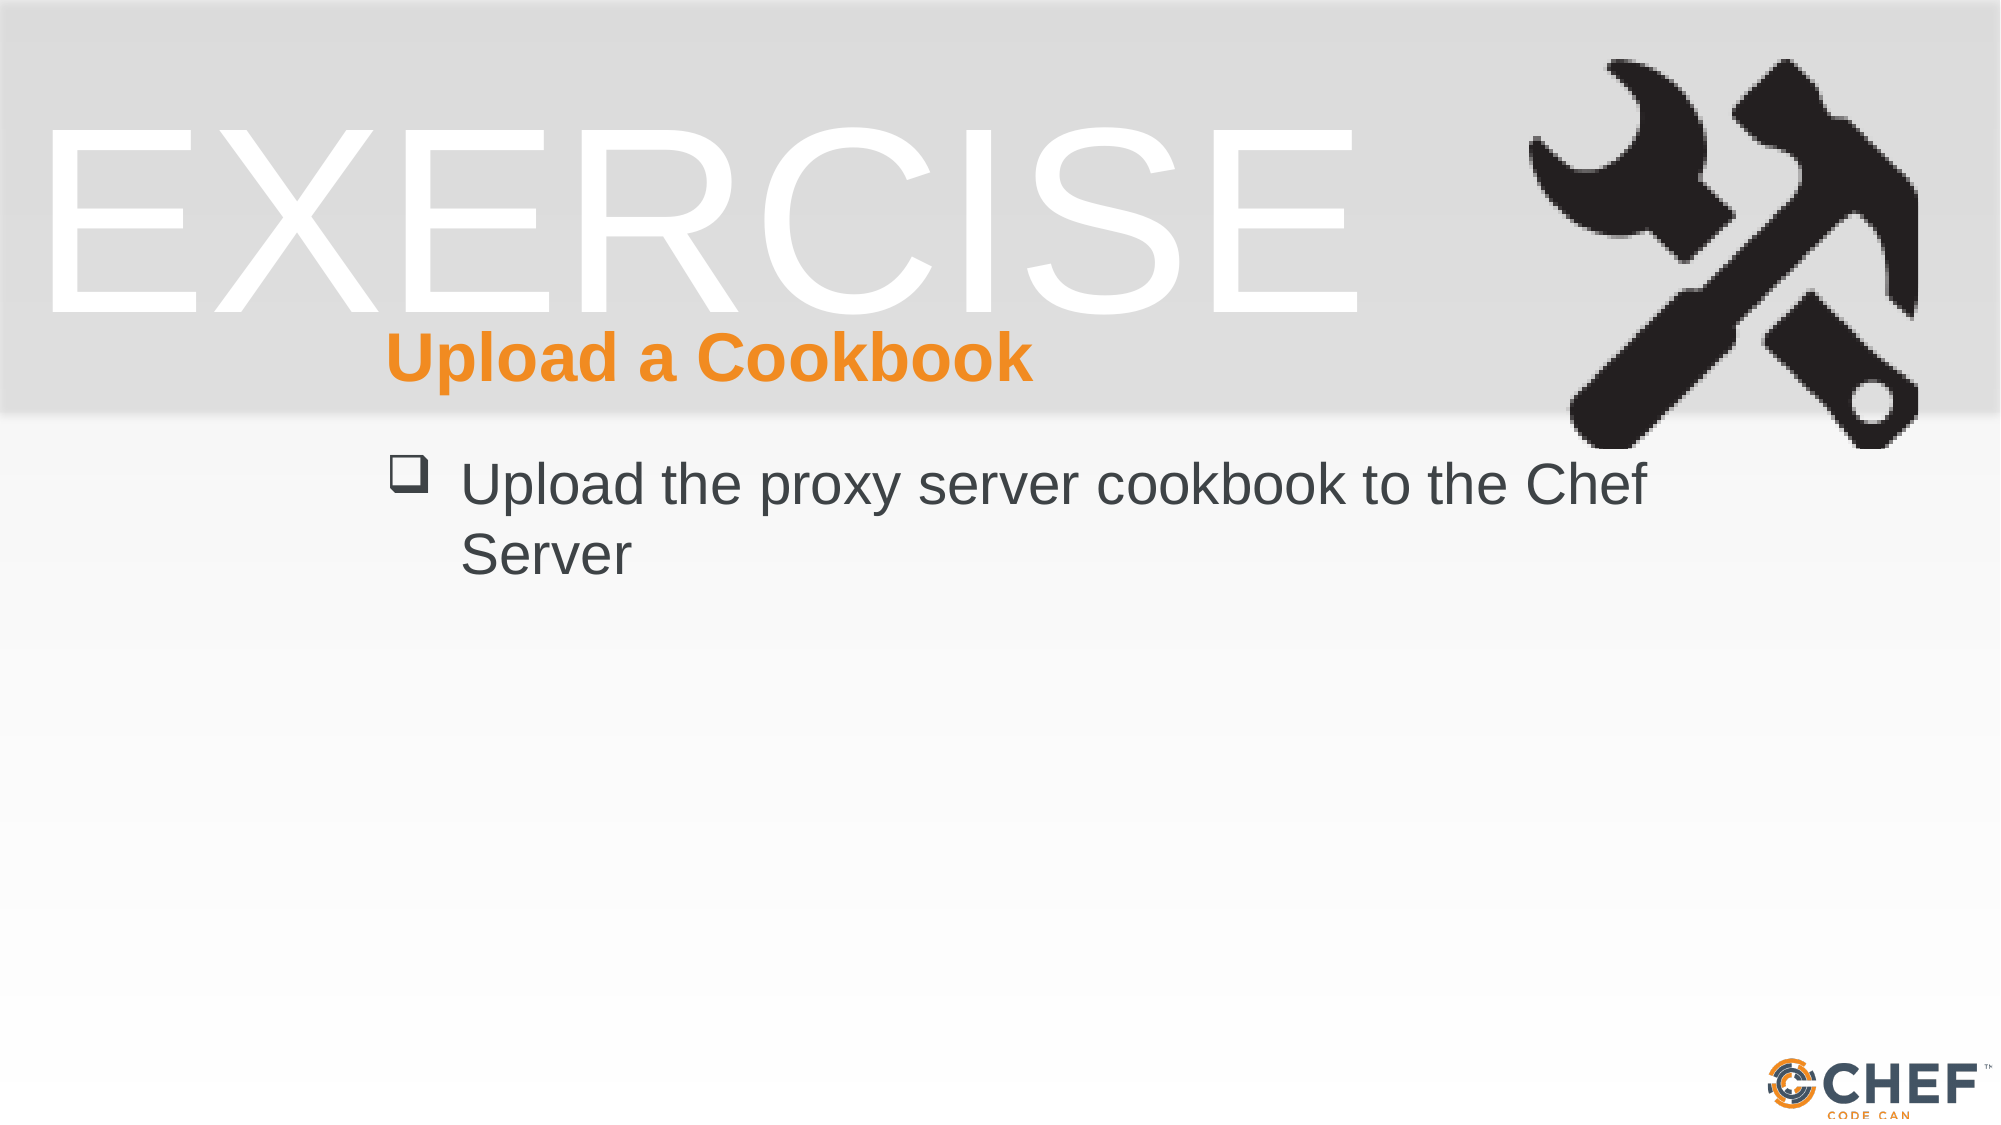

# Upload a Cookbook
Upload the proxy server cookbook to the Chef Server